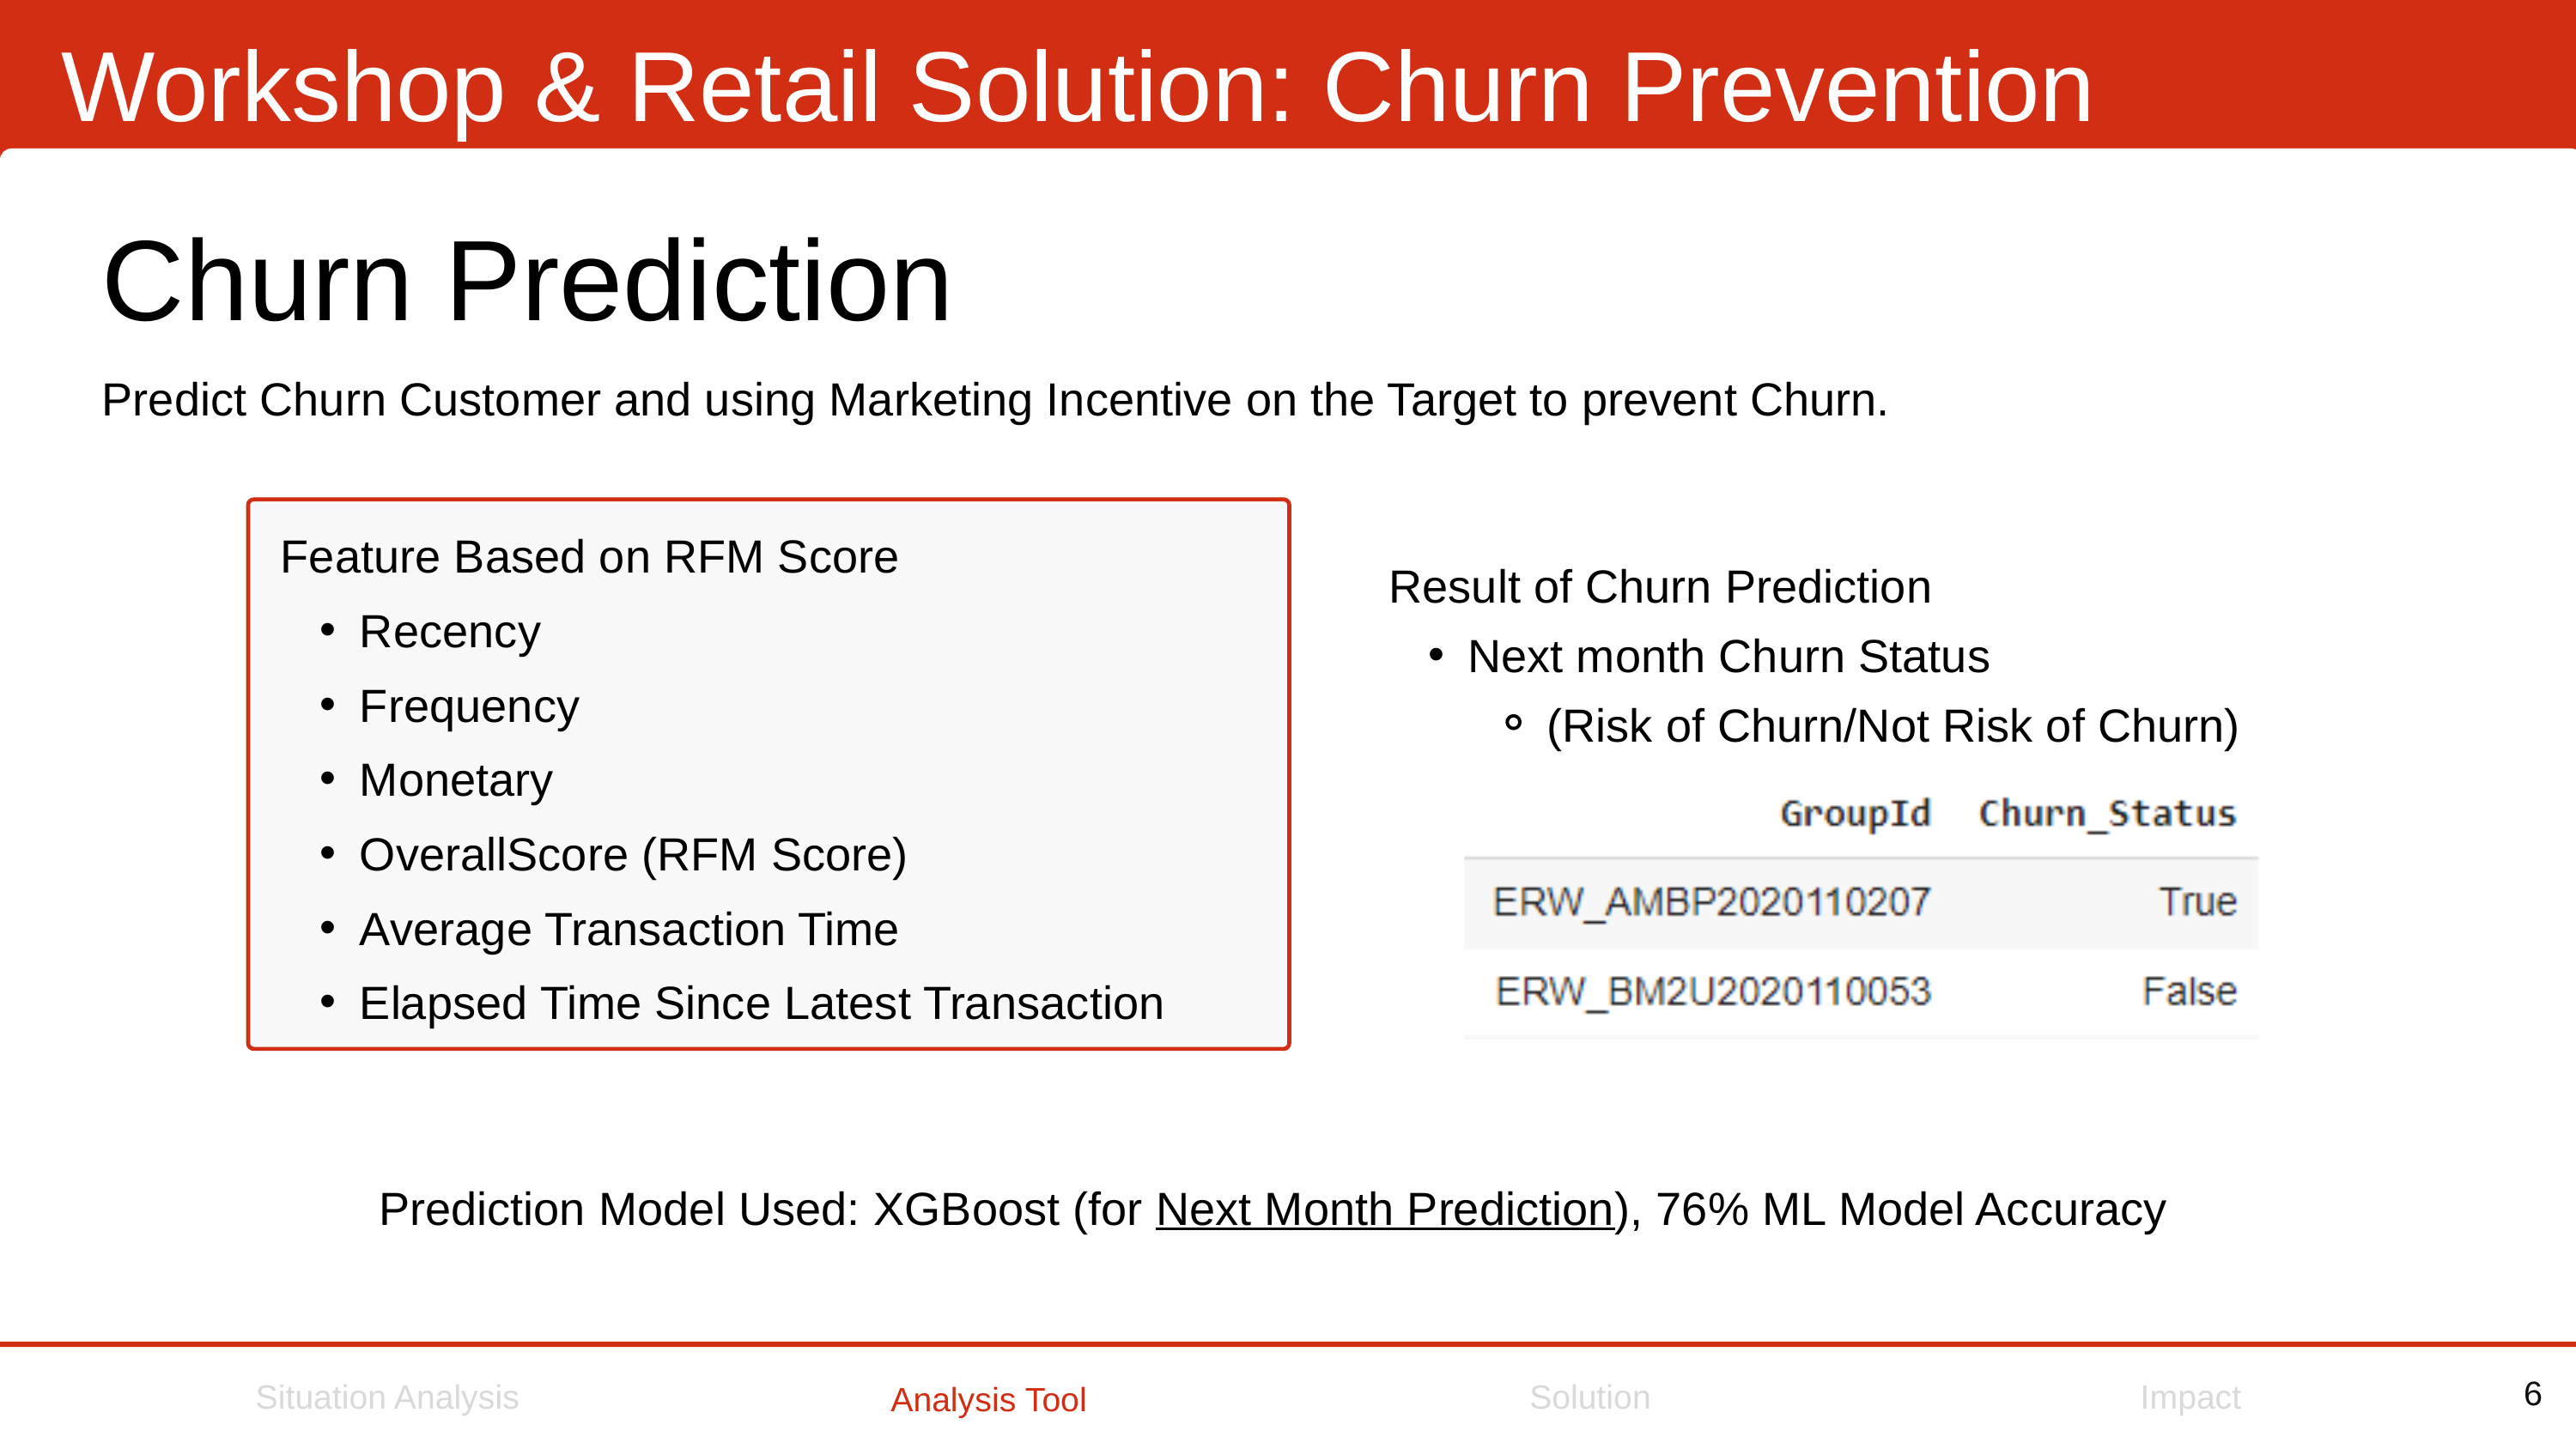

Workshop & Retail Solution: Churn Prevention

Churn Prediction
Predict Churn Customer and using Marketing Incentive on the Target to prevent Churn.

Feature Based on RFM Score
Recency
Frequency
Monetary
OverallScore (RFM Score)
Average Transaction Time
Elapsed Time Since Latest Transaction
Result of Churn Prediction
Next month Churn Status
(Risk of Churn/Not Risk of Churn)

Prediction Model Used: XGBoost (for Next Month Prediction), 76% ML Model Accuracy

Situation Analysis
Solution
Impact
Analysis Tool
6